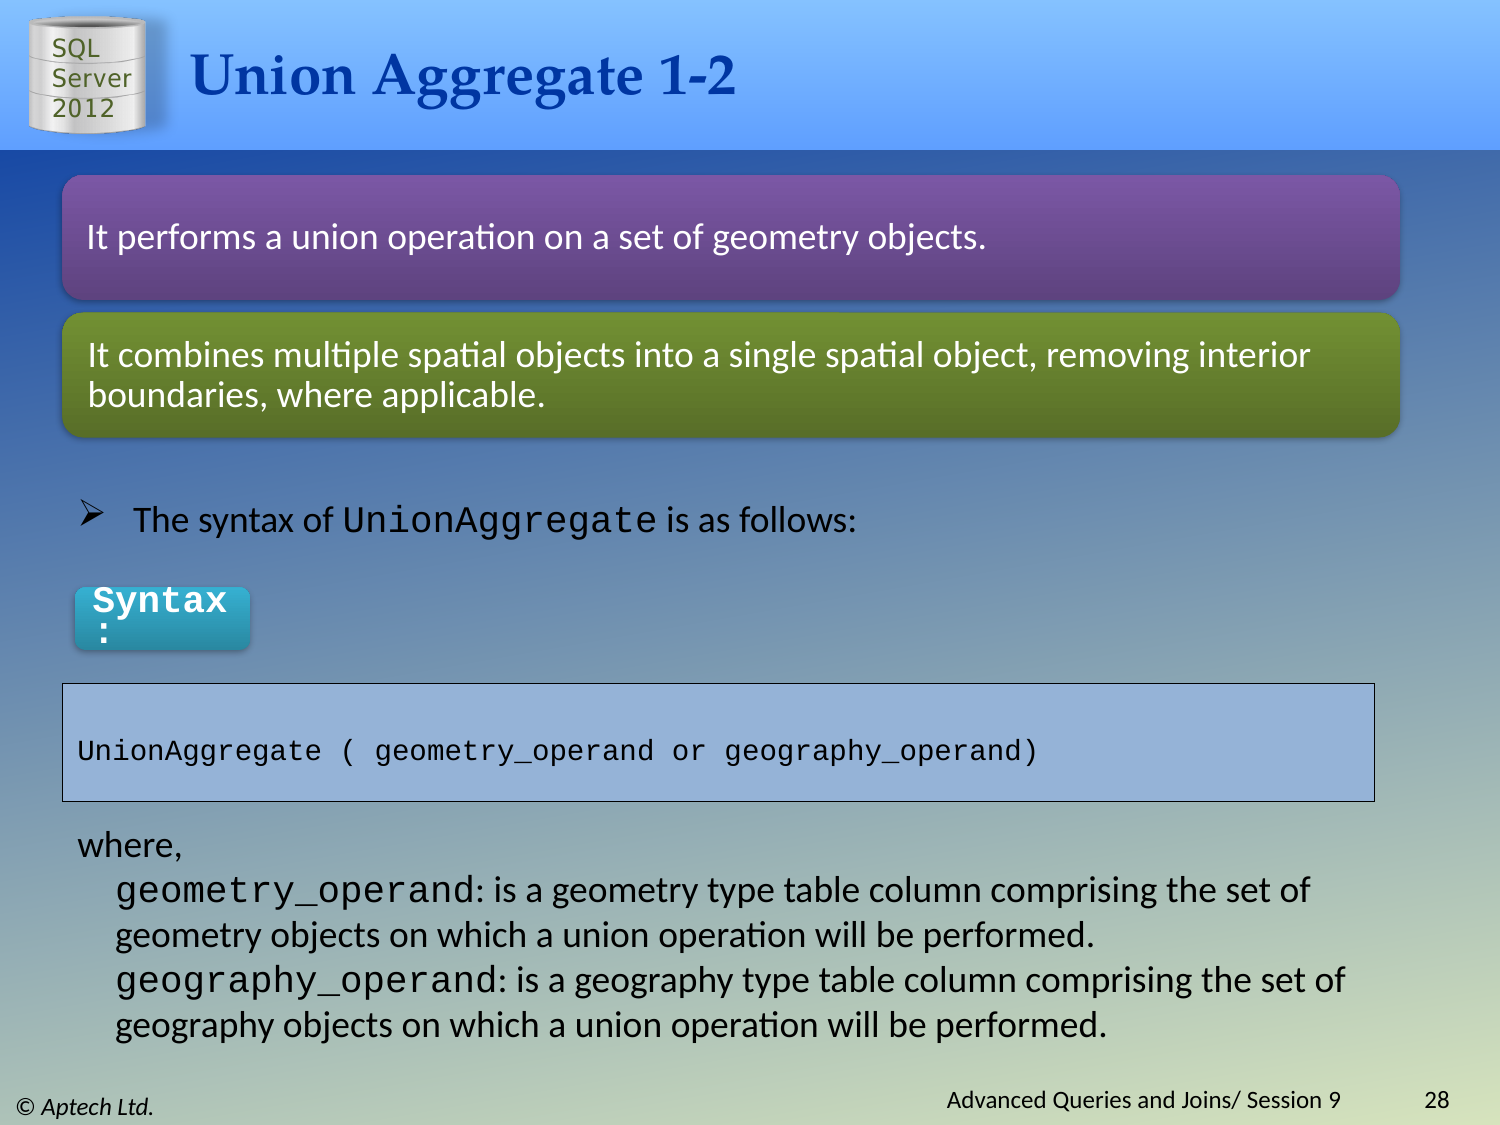

# Union Aggregate 1-2

It performs a union operation on a set of geometry objects.

It combines multiple spatial objects into a single spatial object, removing interior boundaries, where applicable.
The syntax of UnionAggregate is as follows:
Syntax:

UnionAggregate ( geometry_operand or geography_operand)

where,
geometry_operand: is a geometry type table column comprising the set of geometry objects on which a union operation will be performed.
geography_operand: is a geography type table column comprising the set of geography objects on which a union operation will be performed.
Advanced Queries and Joins/ Session 9
28